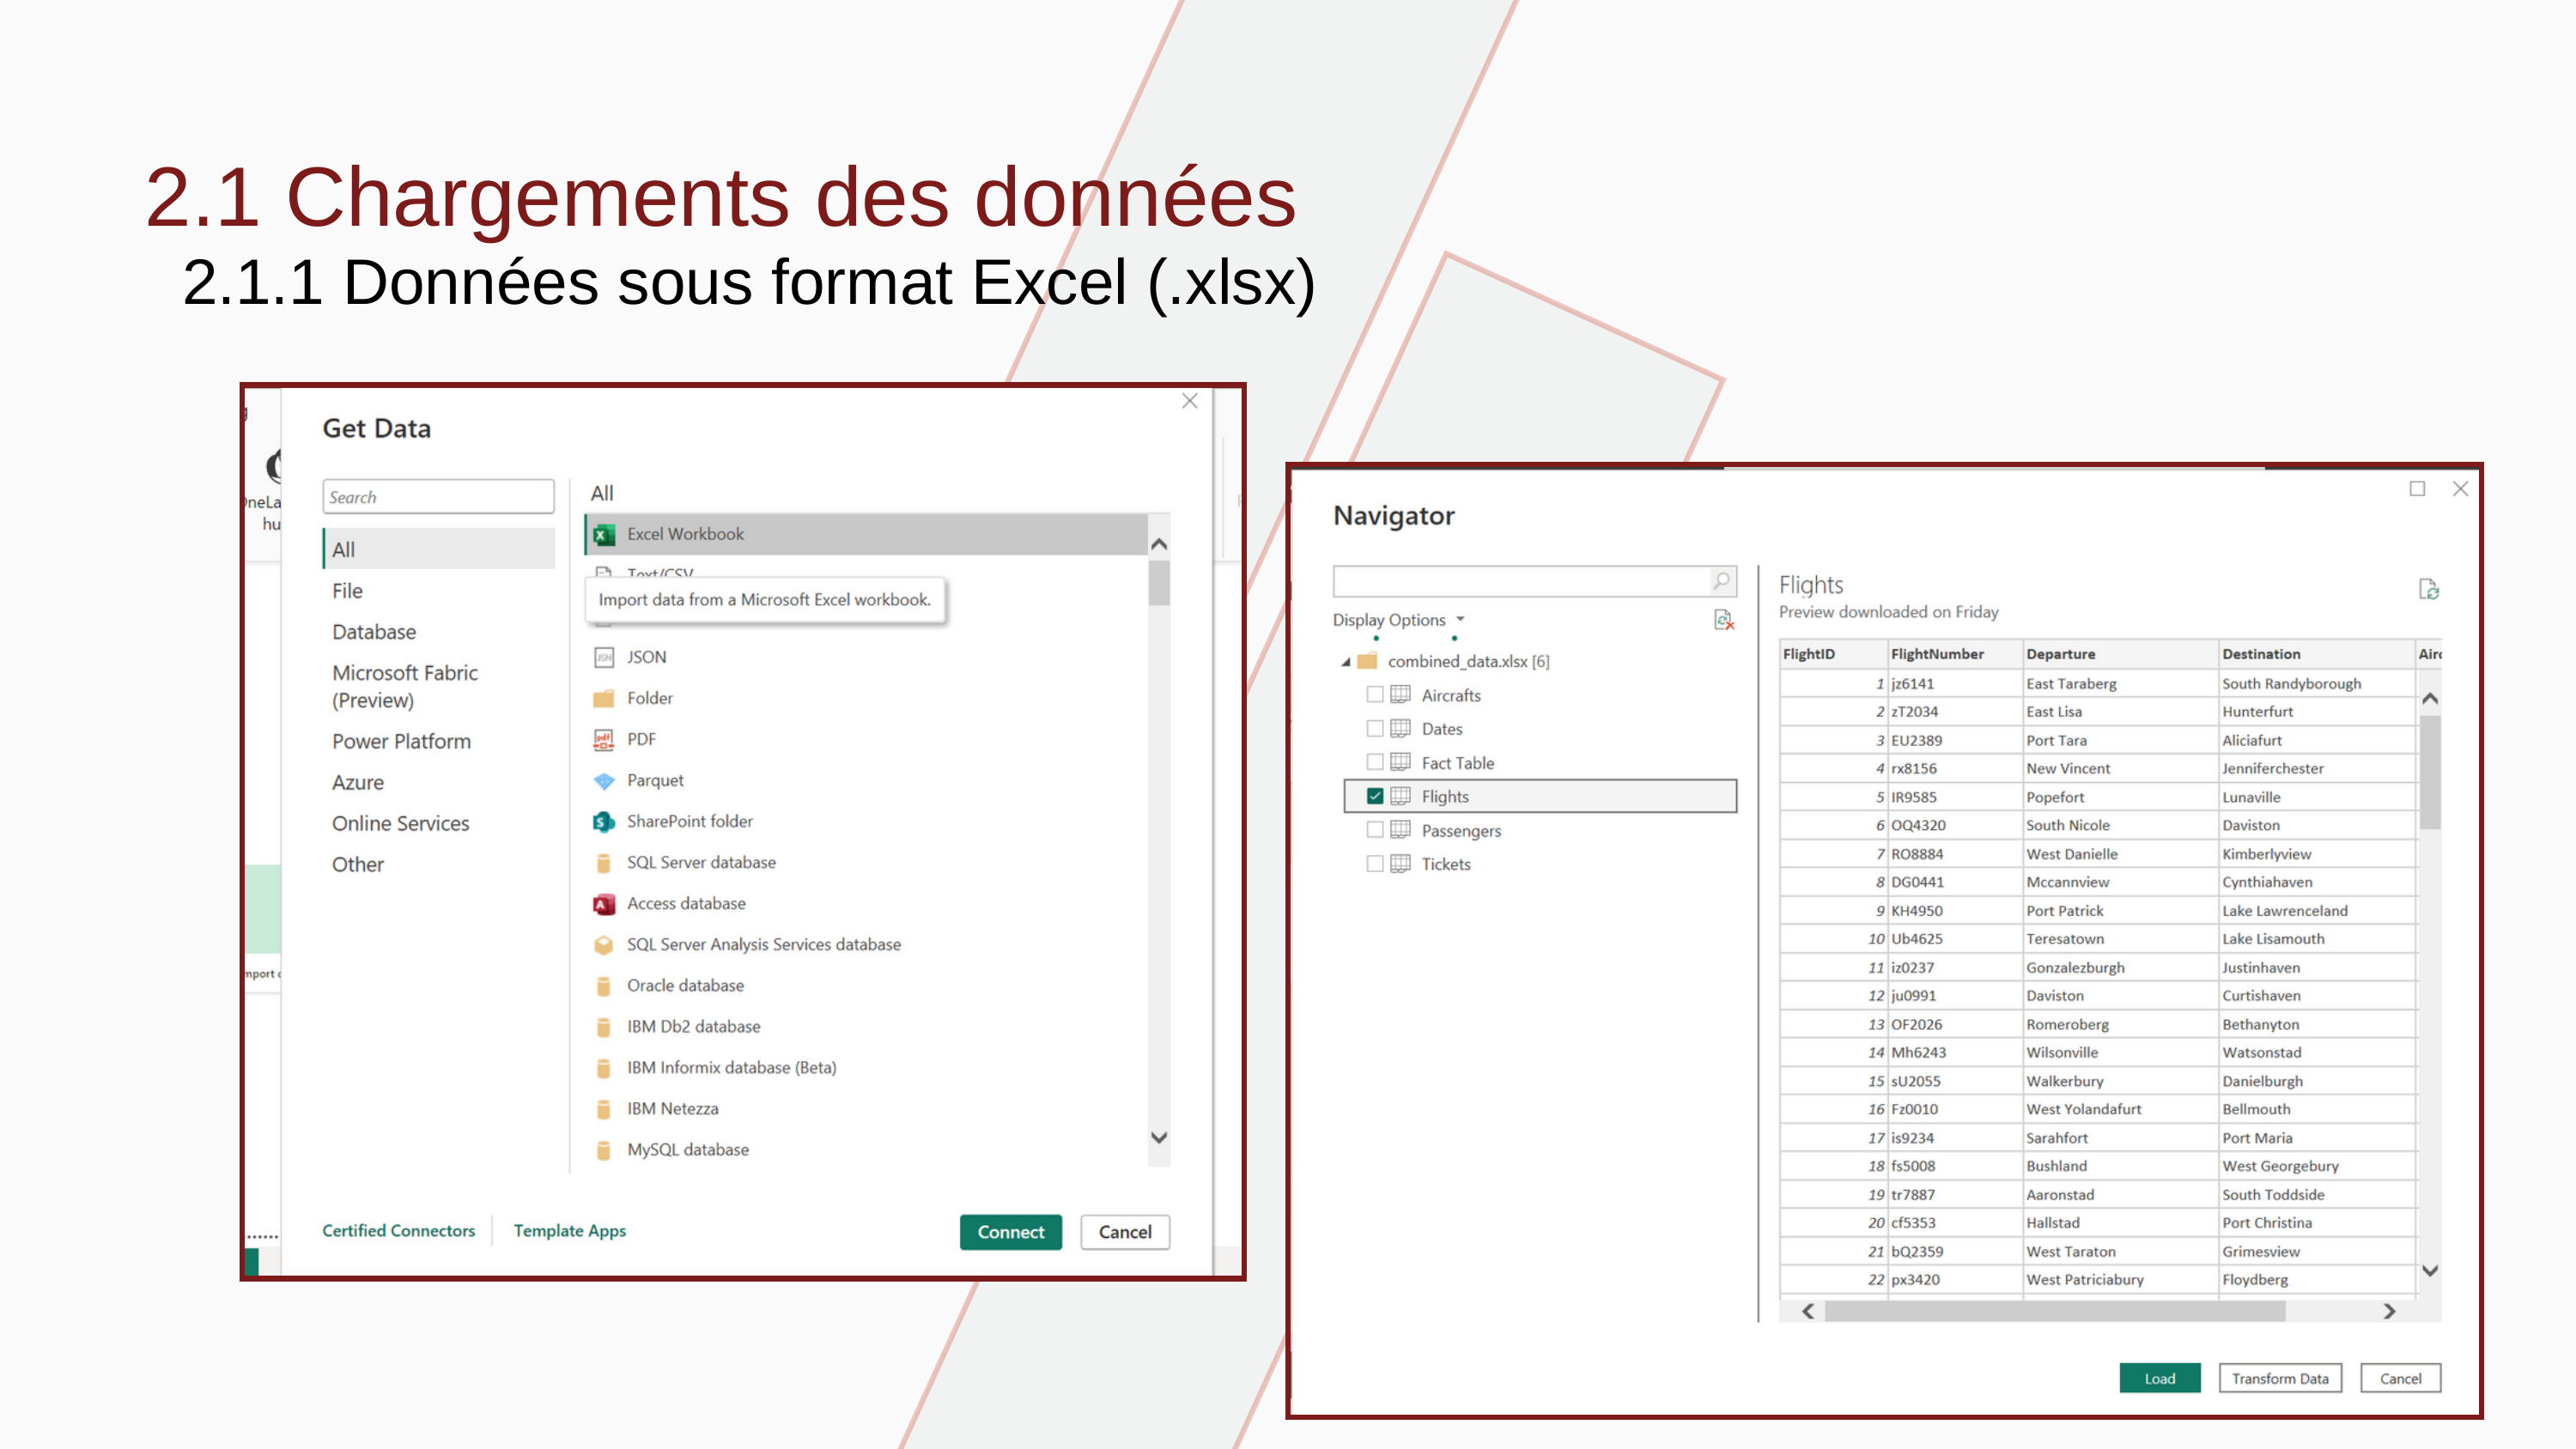

2.1 Chargements des données
2.1.1 Données sous format Excel (.xlsx)